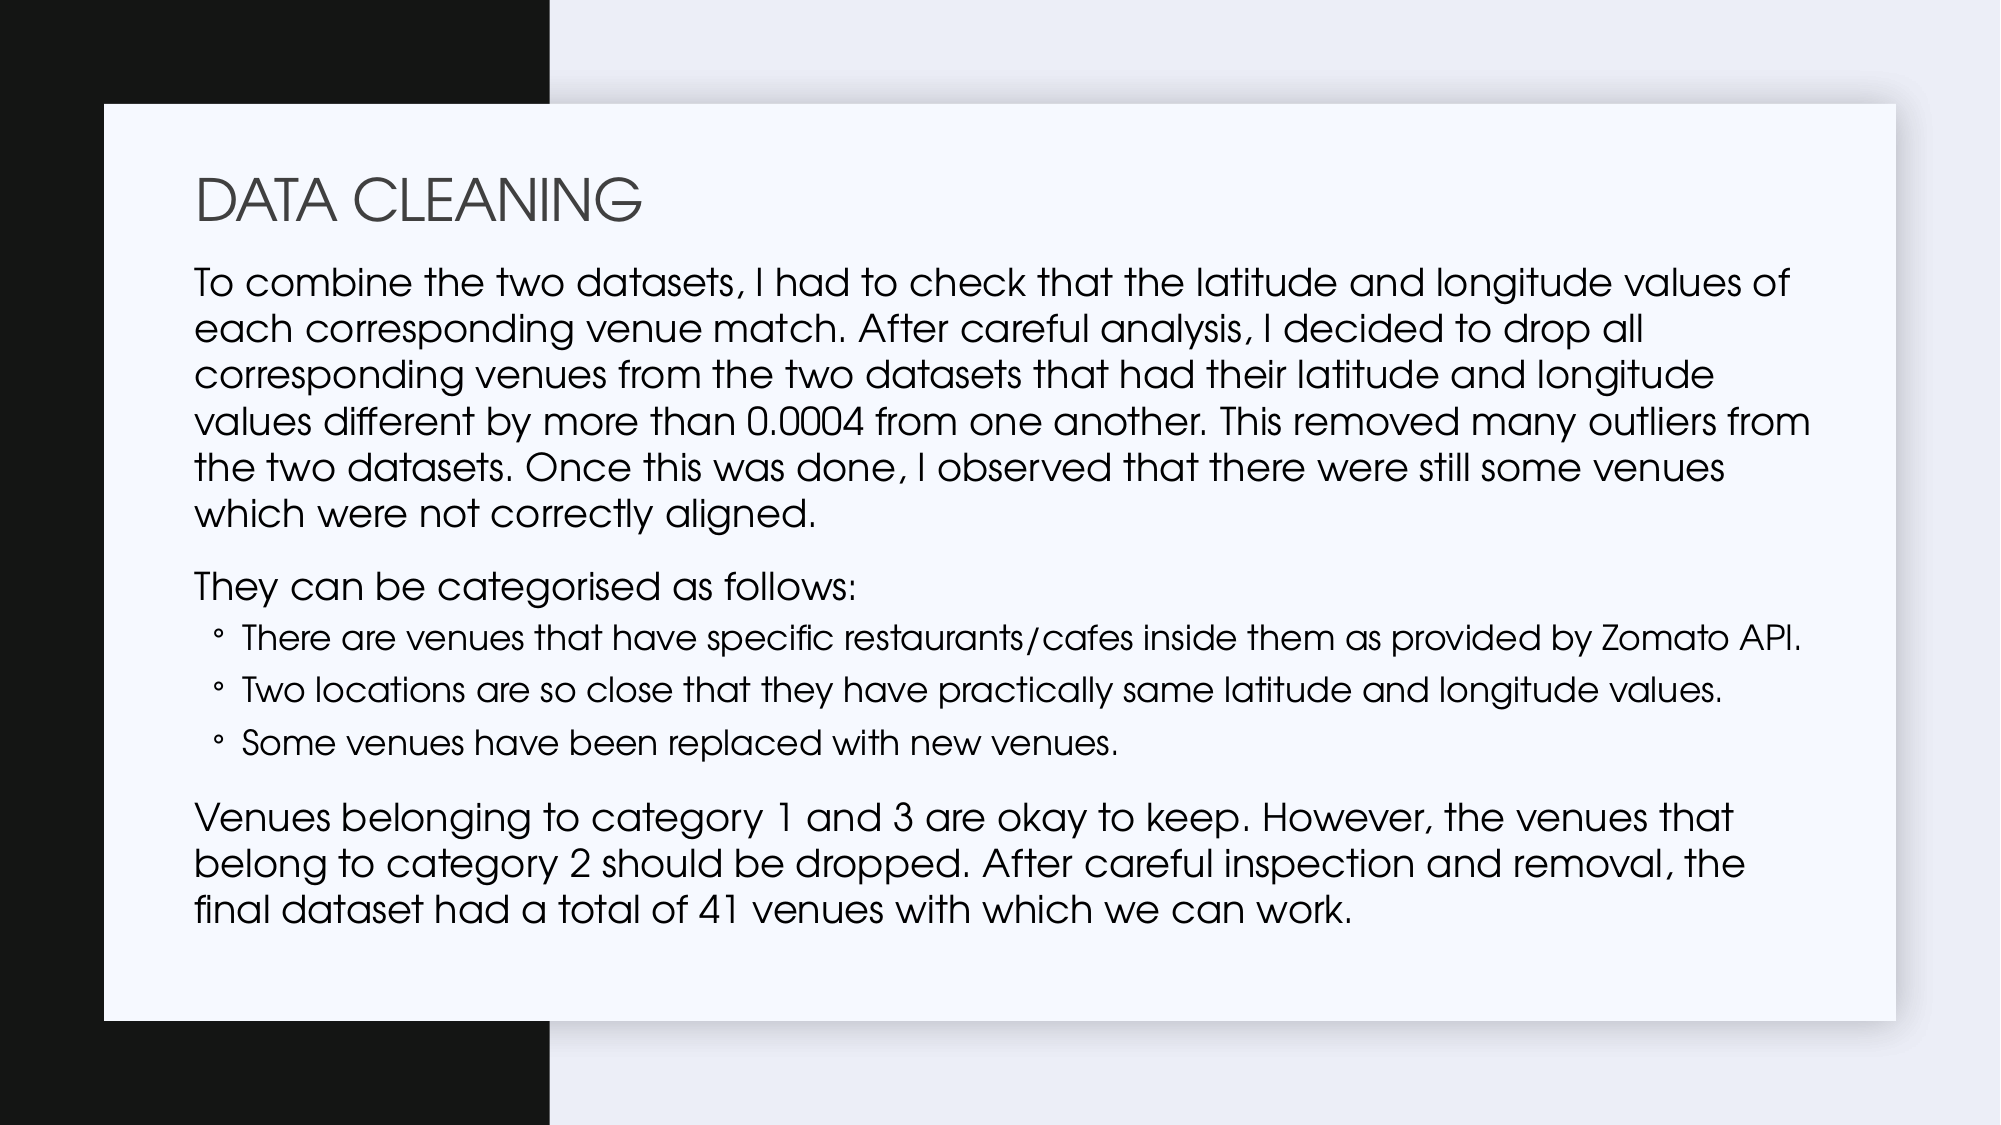

# Data Cleaning
To combine the two datasets, I had to check that the latitude and longitude values of each corresponding venue match. After careful analysis, I decided to drop all corresponding venues from the two datasets that had their latitude and longitude values different by more than 0.0004 from one another. This removed many outliers from the two datasets. Once this was done, I observed that there were still some venues which were not correctly aligned.
They can be categorised as follows:
There are venues that have specific restaurants/cafes inside them as provided by Zomato API.
Two locations are so close that they have practically same latitude and longitude values.
Some venues have been replaced with new venues.
Venues belonging to category 1 and 3 are okay to keep. However, the venues that belong to category 2 should be dropped. After careful inspection and removal, the final dataset had a total of 41 venues with which we can work.